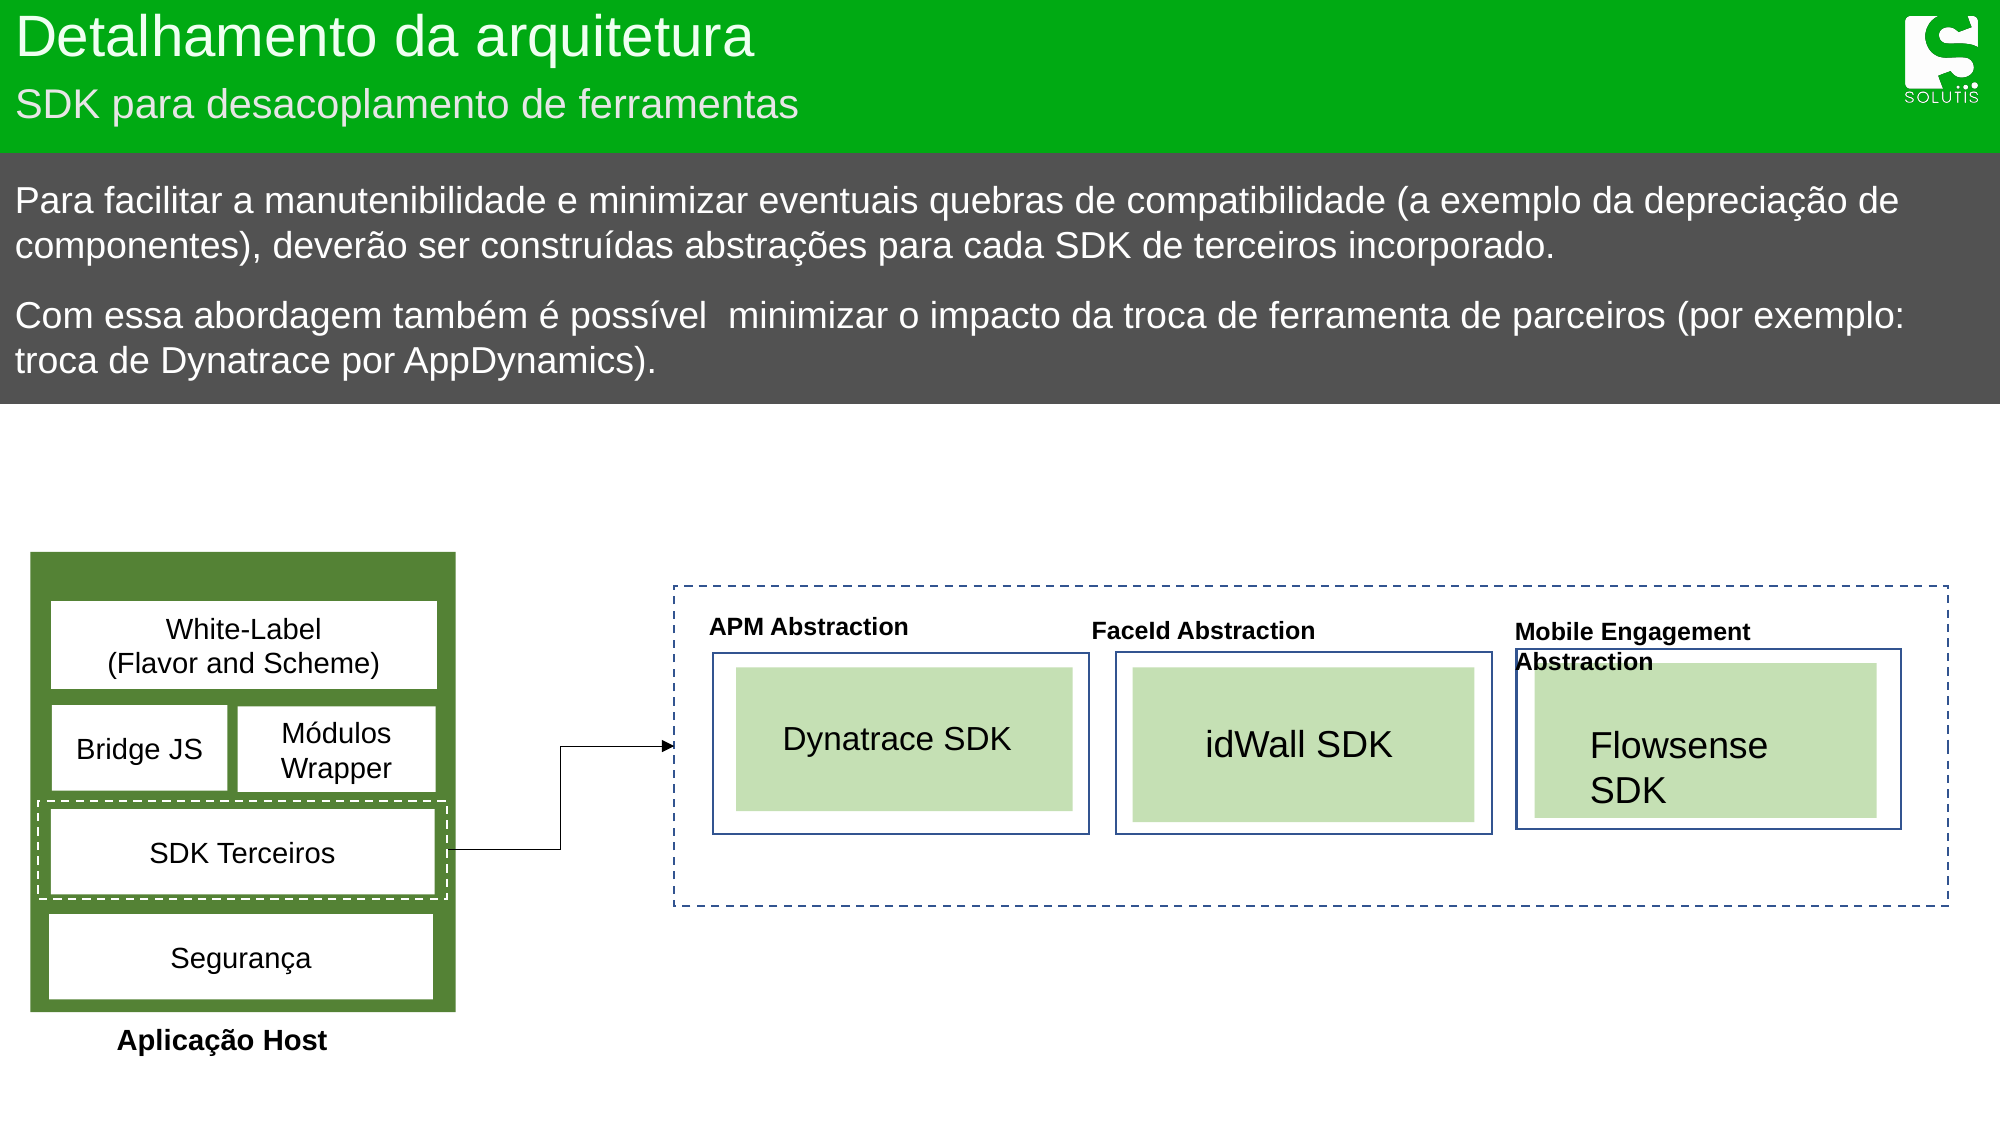

# Detalhamento da arquitetura
SDK para desacoplamento de ferramentas

Para facilitar a manutenibilidade e minimizar eventuais quebras de compatibilidade (a exemplo da depreciação de componentes), deverão ser construídas abstrações para cada SDK de terceiros incorporado.
Com essa abordagem também é possível  minimizar o impacto da troca de ferramenta de parceiros (por exemplo: troca de Dynatrace por AppDynamics).

White-Label
(Flavor and Scheme)
APM Abstraction

Dynatrace SDK
FaceId Abstraction

Mobile Engagement Abstraction

Flowsense SDK

Bridge JS
Módulos Wrapper
idWall SDK
SDK Terceiros
Segurança
Aplicação Host